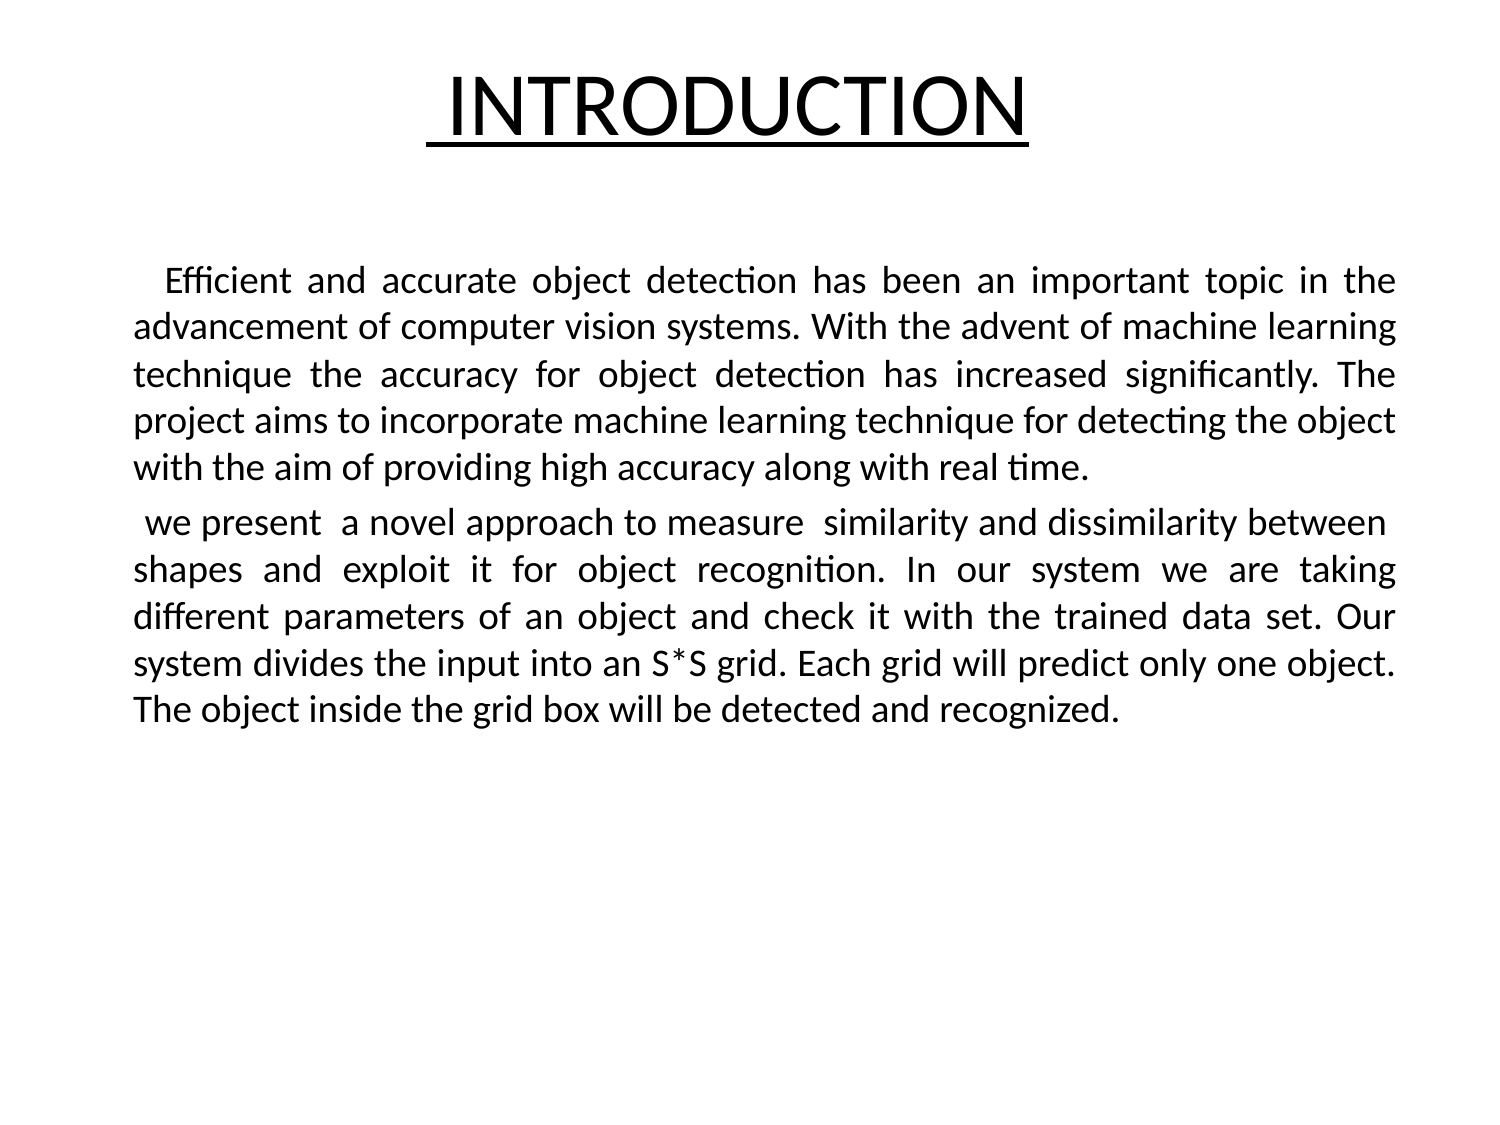

INTRODUCTION

      Efficient and accurate object detection has been an important topic in the advancement of computer vision systems. With the advent of machine learning technique the accuracy for object detection has increased significantly. The project aims to incorporate machine learning technique for detecting the object with the aim of providing high accuracy along with real time.
       we present  a novel approach to measure  similarity and dissimilarity between  shapes and exploit it for object recognition. In our system we are taking different parameters of an object and check it with the trained data set. Our system divides the input into an S*S grid. Each grid will predict only one object. The object inside the grid box will be detected and recognized.